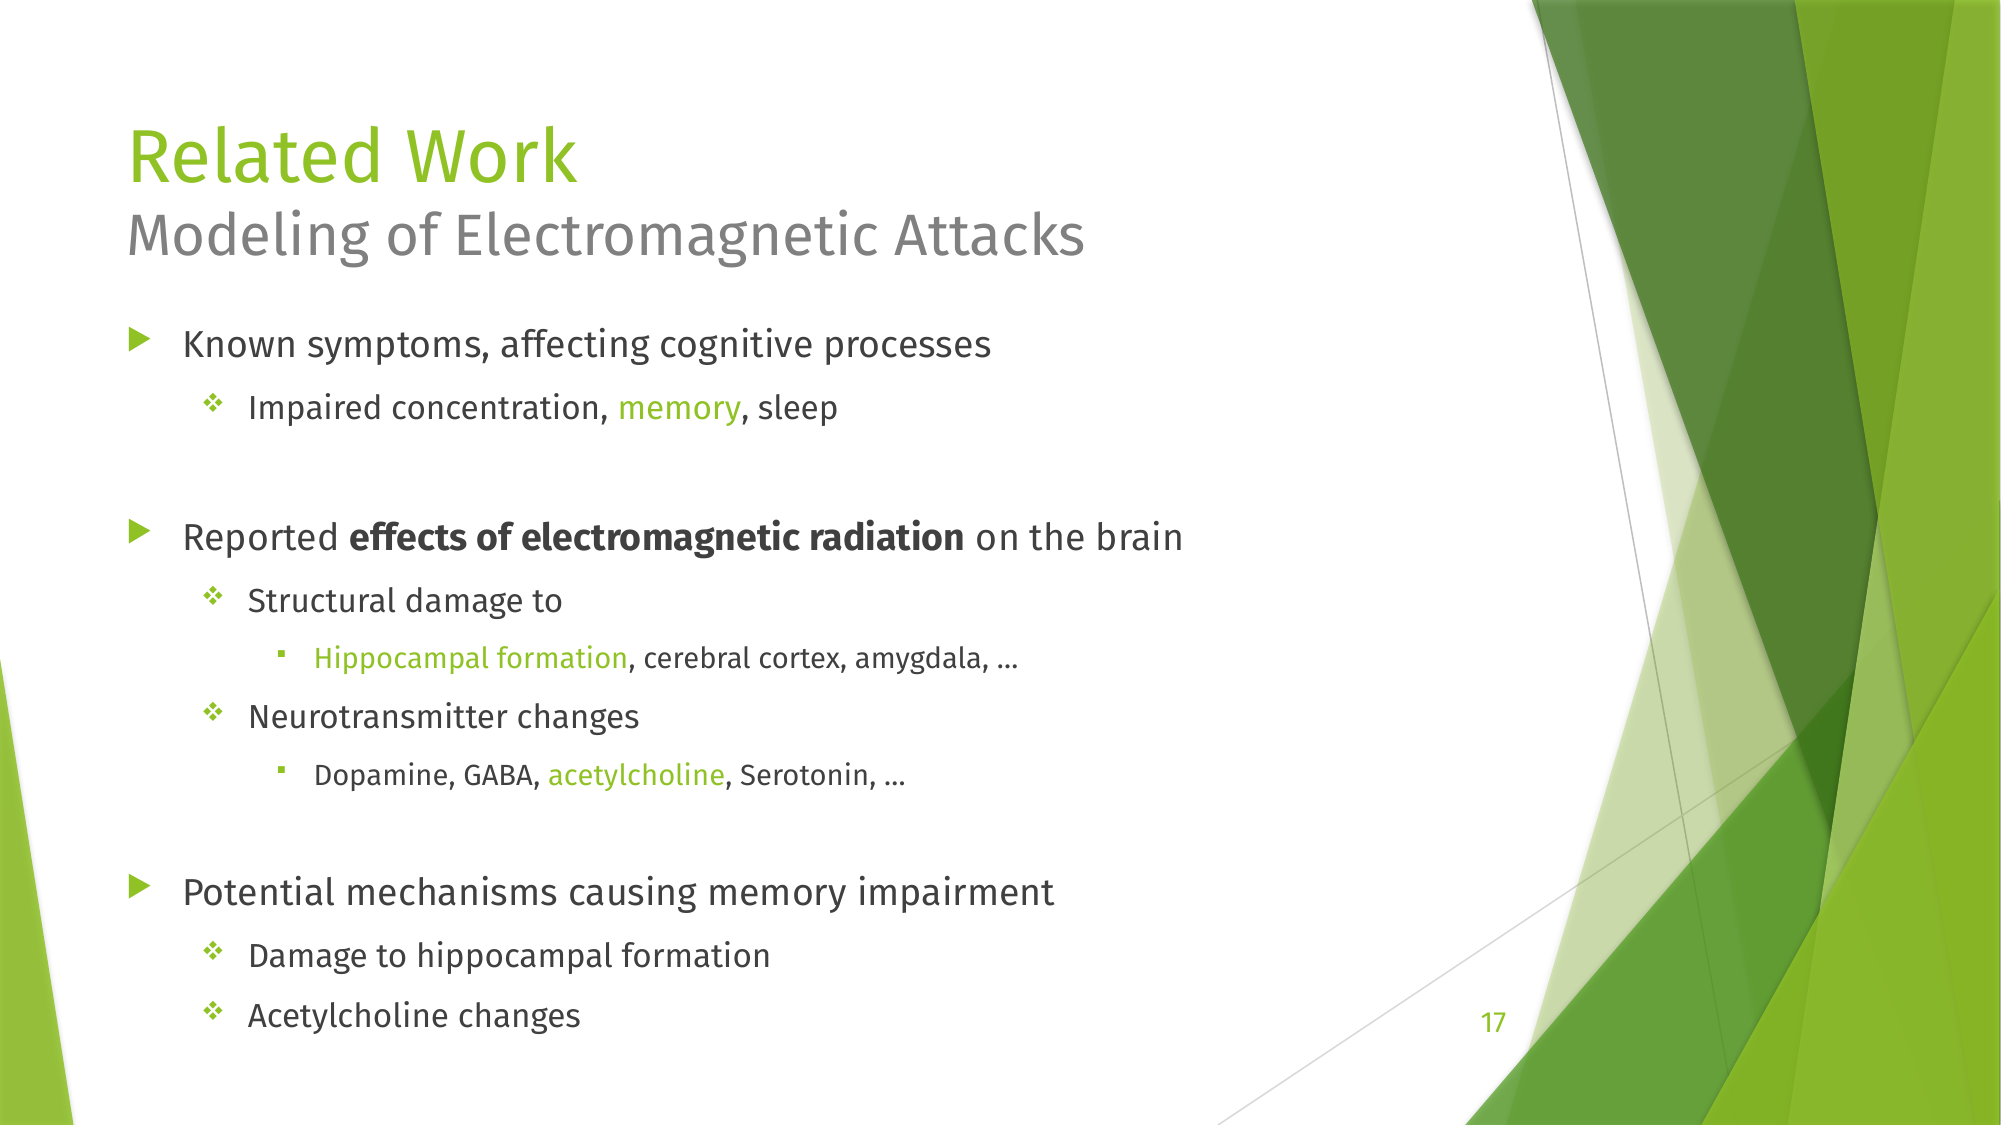

# Related Work Modeling of Electromagnetic Attacks
Known symptoms, affecting cognitive processes
Impaired concentration, memory, sleep

Reported effects of electromagnetic radiation on the brain
Structural damage to
Hippocampal formation, cerebral cortex, amygdala, …
Neurotransmitter changes
Dopamine, GABA, acetylcholine, Serotonin, …

Potential mechanisms causing memory impairment
Damage to hippocampal formation
Acetylcholine changes

17